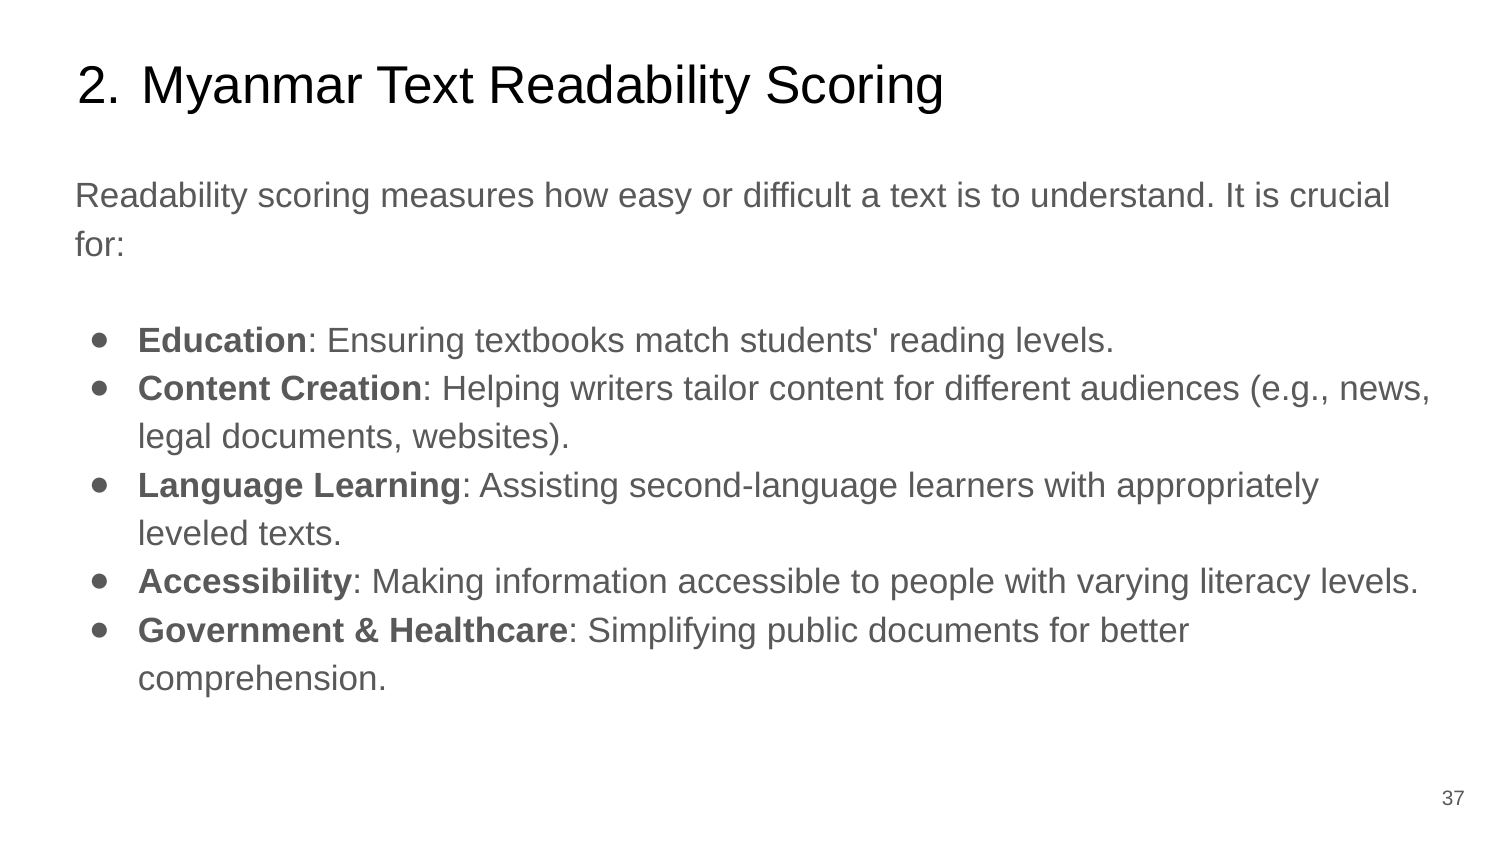

# Myanmar Text Readability Scoring
Readability scoring measures how easy or difficult a text is to understand. It is crucial for:

Education: Ensuring textbooks match students' reading levels.
Content Creation: Helping writers tailor content for different audiences (e.g., news, legal documents, websites).
Language Learning: Assisting second-language learners with appropriately leveled texts.
Accessibility: Making information accessible to people with varying literacy levels.
Government & Healthcare: Simplifying public documents for better comprehension.
37